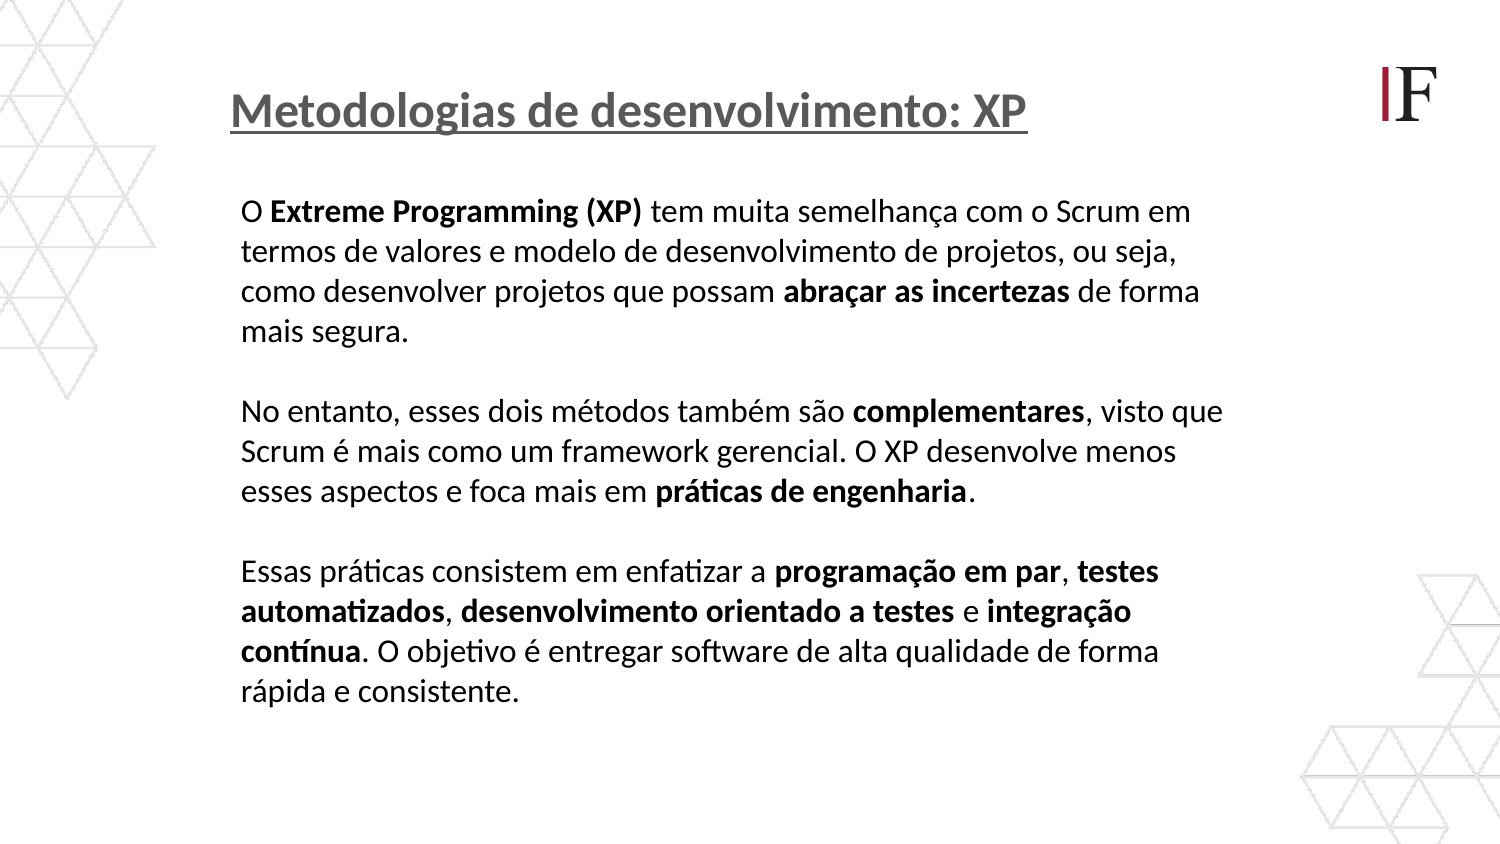

Metodologias de desenvolvimento: XP
O Extreme Programming (XP) tem muita semelhança com o Scrum em termos de valores e modelo de desenvolvimento de projetos, ou seja, como desenvolver projetos que possam abraçar as incertezas de forma mais segura.

No entanto, esses dois métodos também são complementares, visto que Scrum é mais como um framework gerencial. O XP desenvolve menos esses aspectos e foca mais em práticas de engenharia.

Essas práticas consistem em enfatizar a programação em par, testes automatizados, desenvolvimento orientado a testes e integração contínua. O objetivo é entregar software de alta qualidade de forma rápida e consistente.